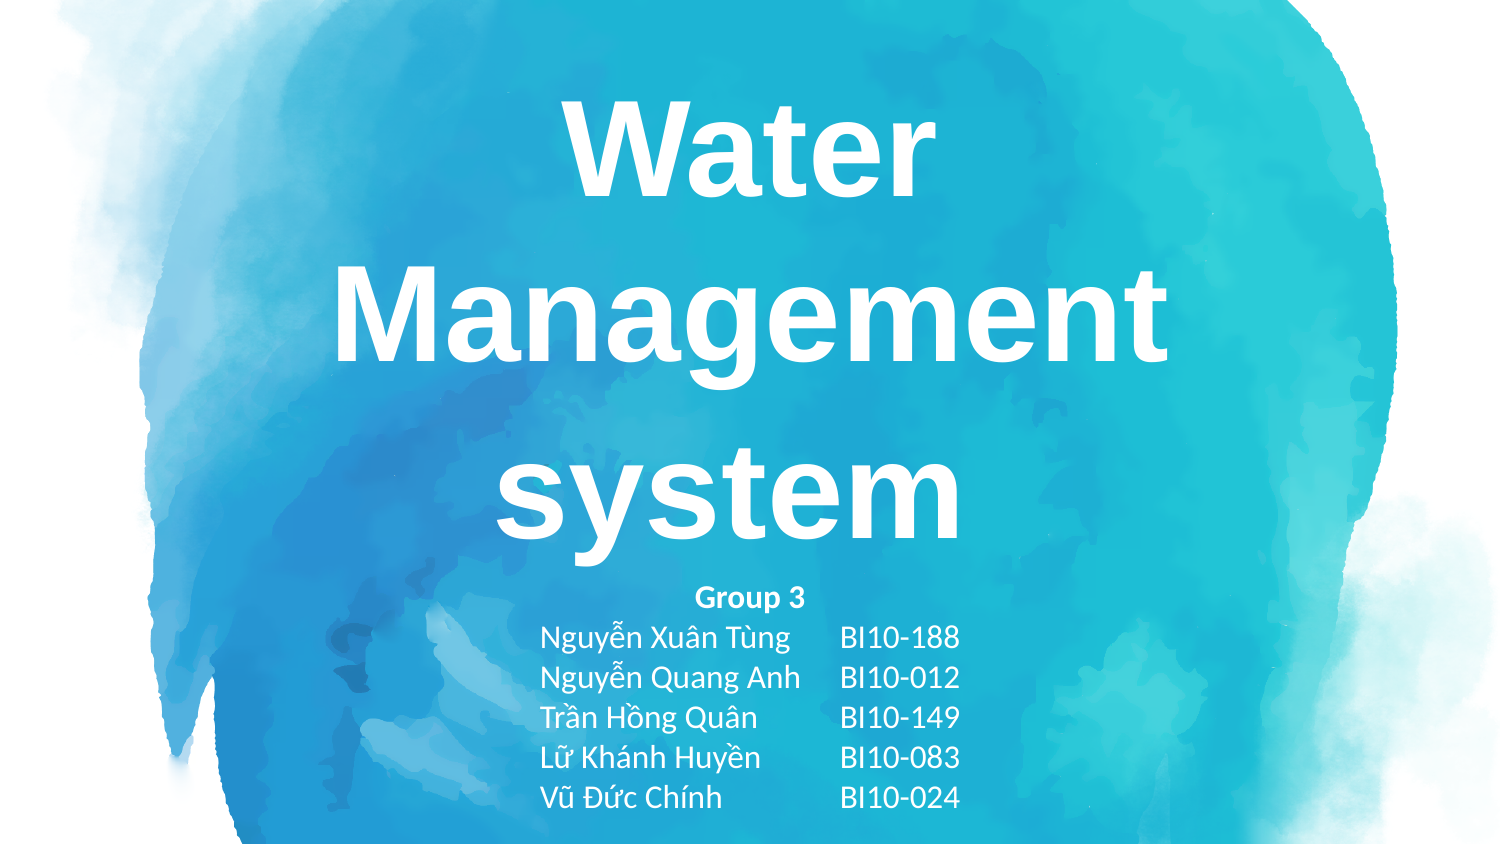

# Water Management system
Group 3
Nguyễn Xuân Tùng 	BI10-188
Nguyễn Quang Anh 	BI10-012
Trần Hồng Quân 	BI10-149
Lữ Khánh Huyền 	BI10-083
Vũ Đức Chính 	BI10-024